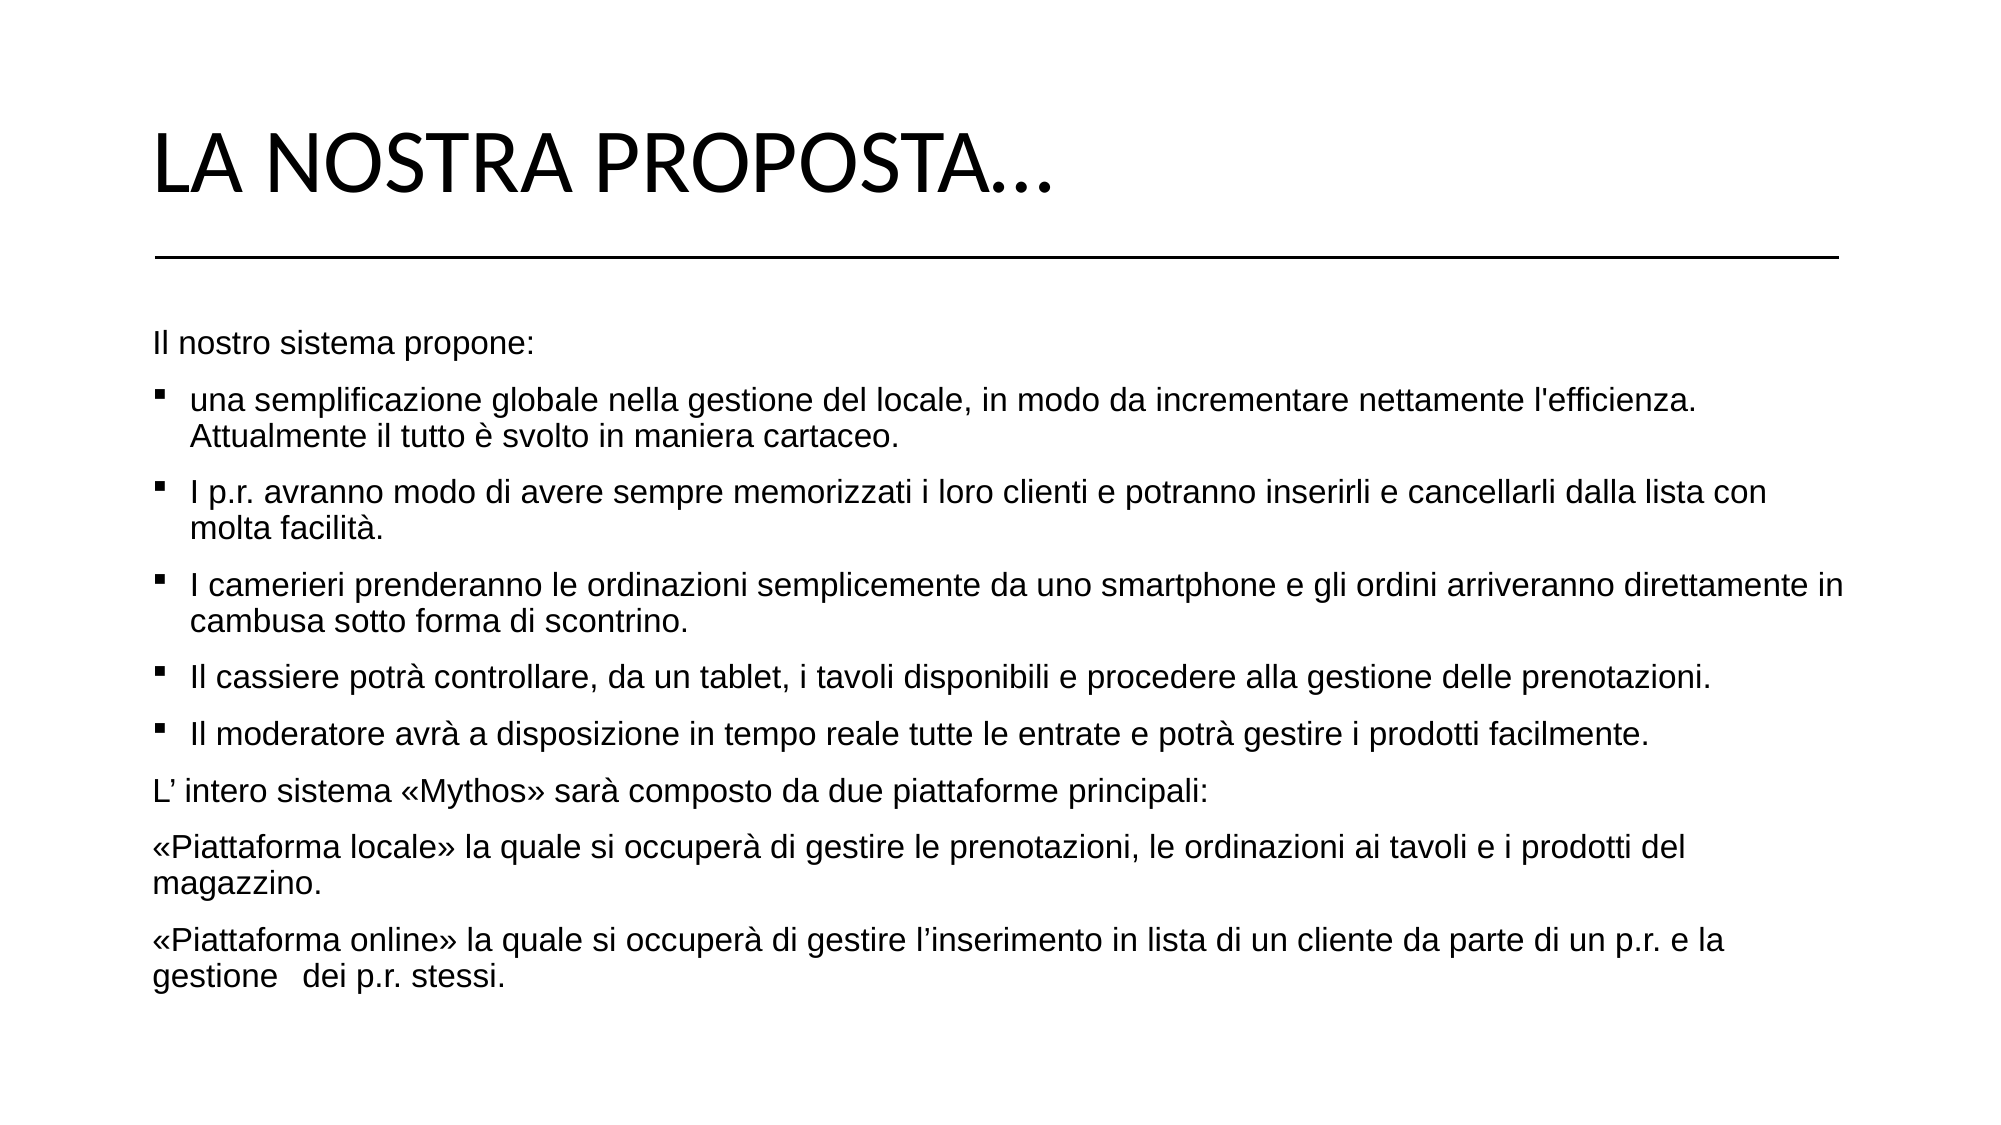

# LA NOSTRA PROPOSTA…
Il nostro sistema propone:
una semplificazione globale nella gestione del locale, in modo da incrementare nettamente l'efficienza. Attualmente il tutto è svolto in maniera cartaceo.
I p.r. avranno modo di avere sempre memorizzati i loro clienti e potranno inserirli e cancellarli dalla lista con molta facilità.
I camerieri prenderanno le ordinazioni semplicemente da uno smartphone e gli ordini arriveranno direttamente in cambusa sotto forma di scontrino.
Il cassiere potrà controllare, da un tablet, i tavoli disponibili e procedere alla gestione delle prenotazioni.
Il moderatore avrà a disposizione in tempo reale tutte le entrate e potrà gestire i prodotti facilmente.
L’ intero sistema «Mythos» sarà composto da due piattaforme principali:
«Piattaforma locale» la quale si occuperà di gestire le prenotazioni, le ordinazioni ai tavoli e i prodotti del magazzino.
«Piattaforma online» la quale si occuperà di gestire l’inserimento in lista di un cliente da parte di un p.r. e la gestione	dei p.r. stessi.